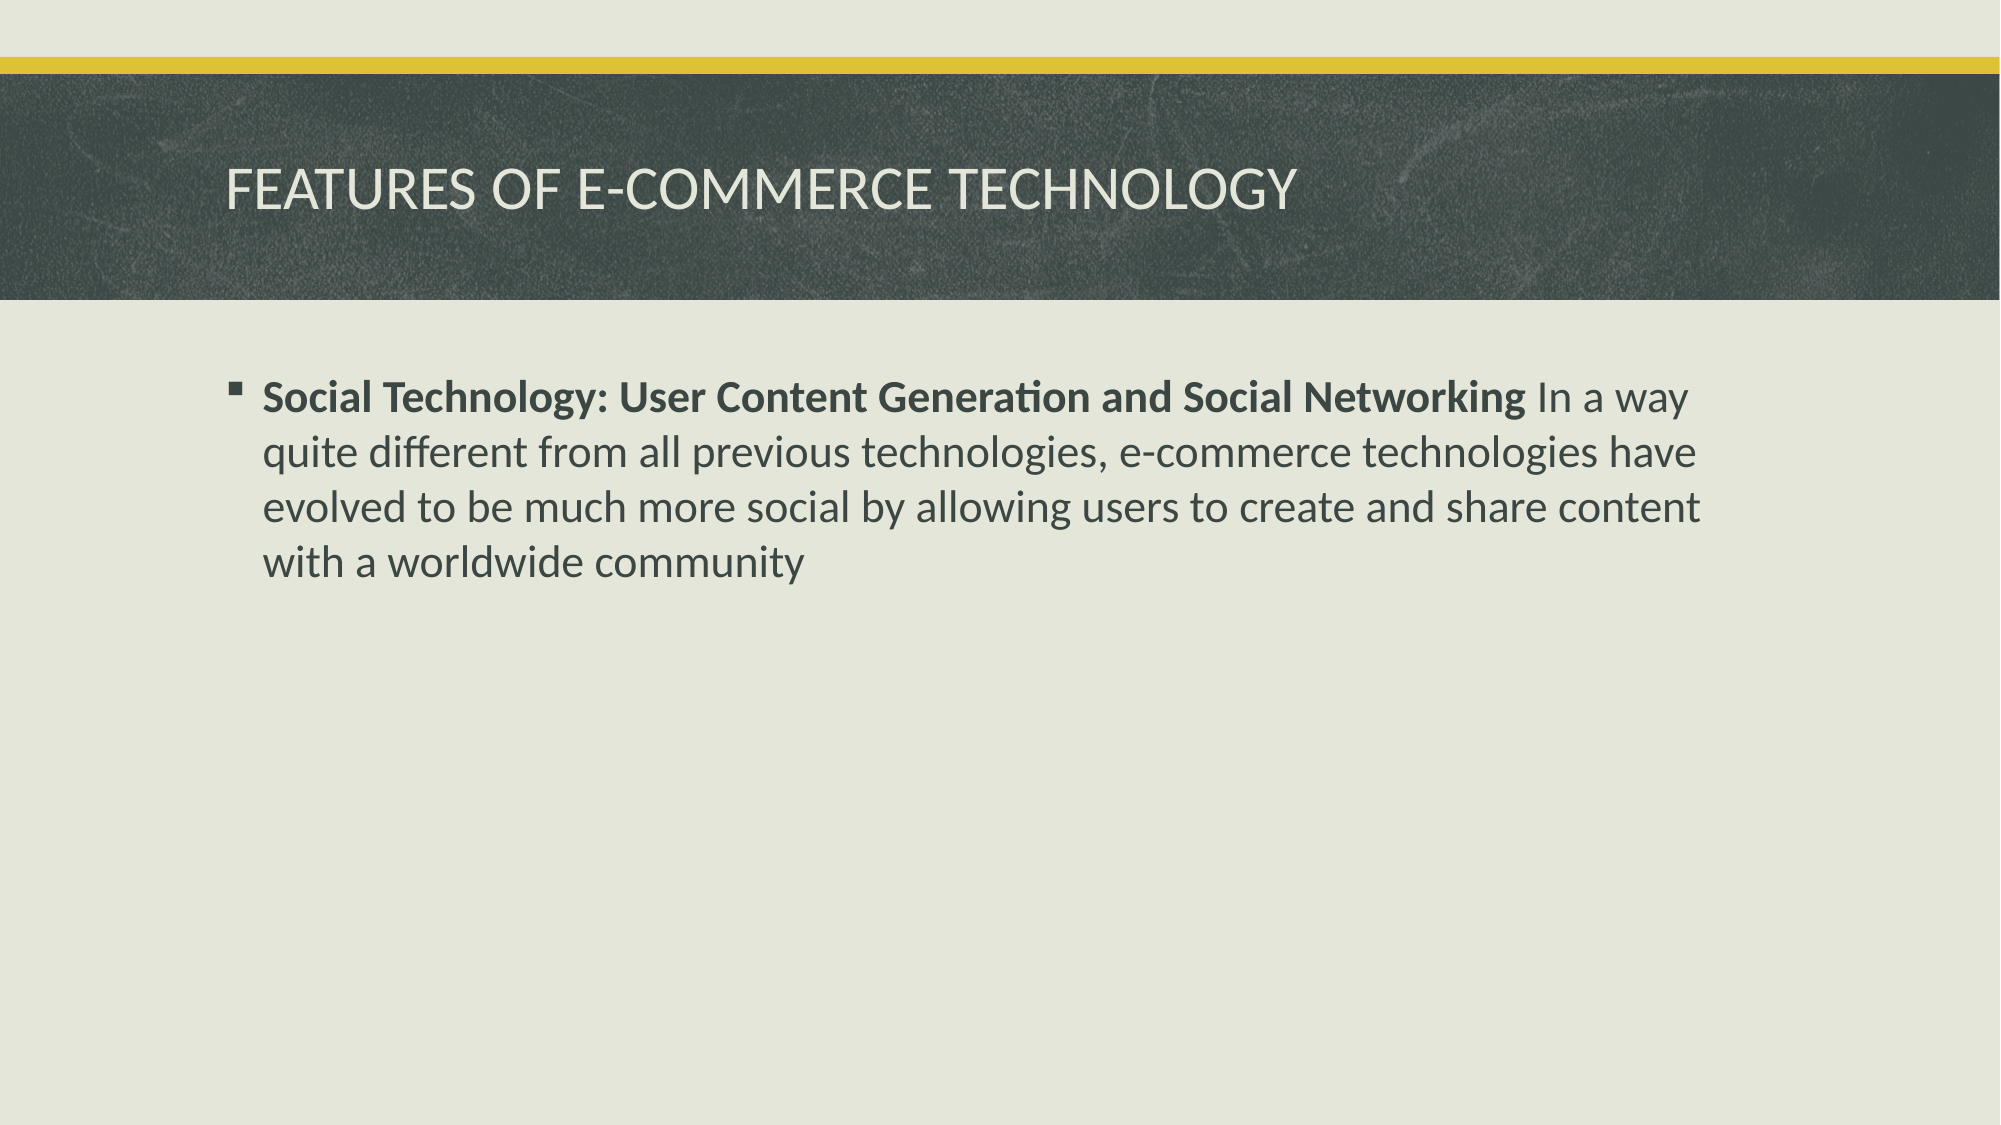

# FEATURES OF E-COMMERCE TECHNOLOGY
Social Technology: User Content Generation and Social Networking In a way quite different from all previous technologies, e-commerce technologies have evolved to be much more social by allowing users to create and share content with a worldwide community